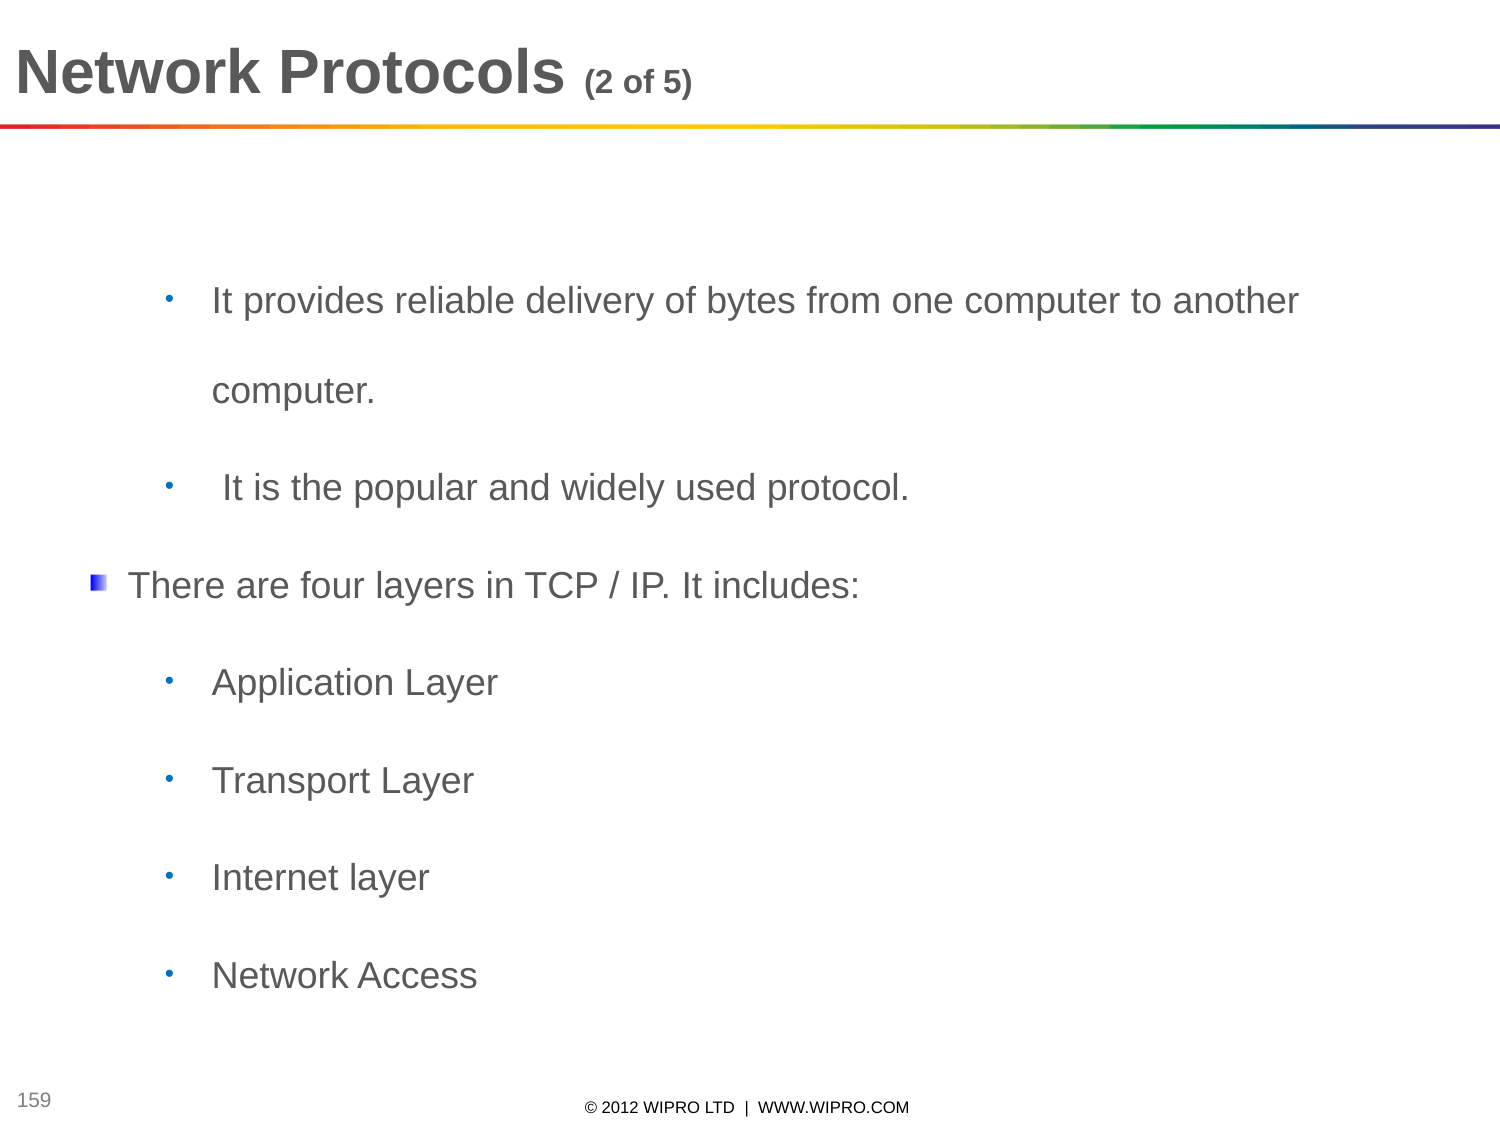

Network Protocols (2 of 5)
It provides reliable delivery of bytes from one computer to another computer.
 It is the popular and widely used protocol.
There are four layers in TCP / IP. It includes:
Application Layer
Transport Layer
Internet layer
Network Access